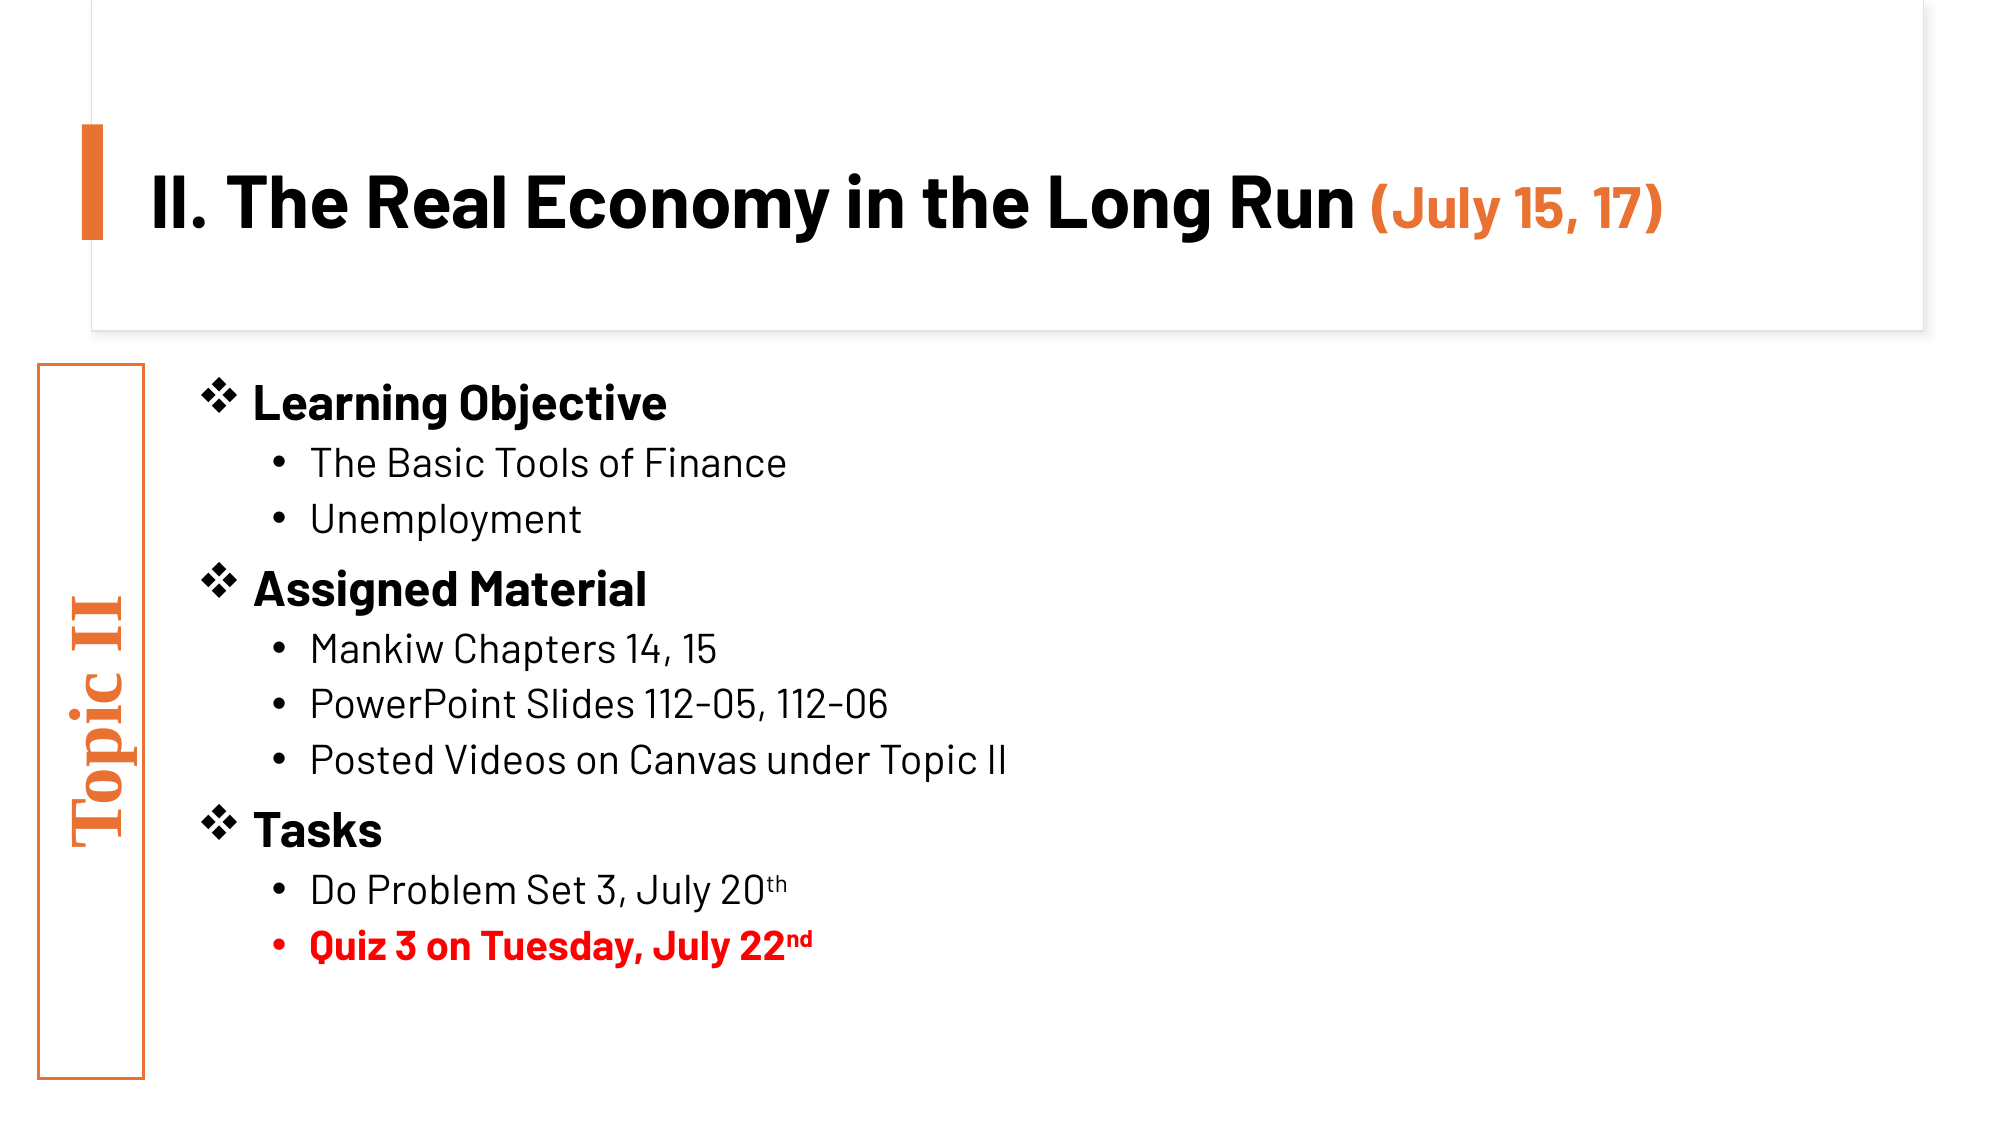

# II. The Real Economy in the Long Run (July 15, 17)

 Learning Objective
The Basic Tools of Finance
Unemployment
 Assigned Material
Mankiw Chapters 14, 15
PowerPoint Slides 112-05, 112-06
Posted Videos on Canvas under Topic II
 Tasks
Do Problem Set 3, July 20th
Quiz 3 on Tuesday, July 22nd

Topic II